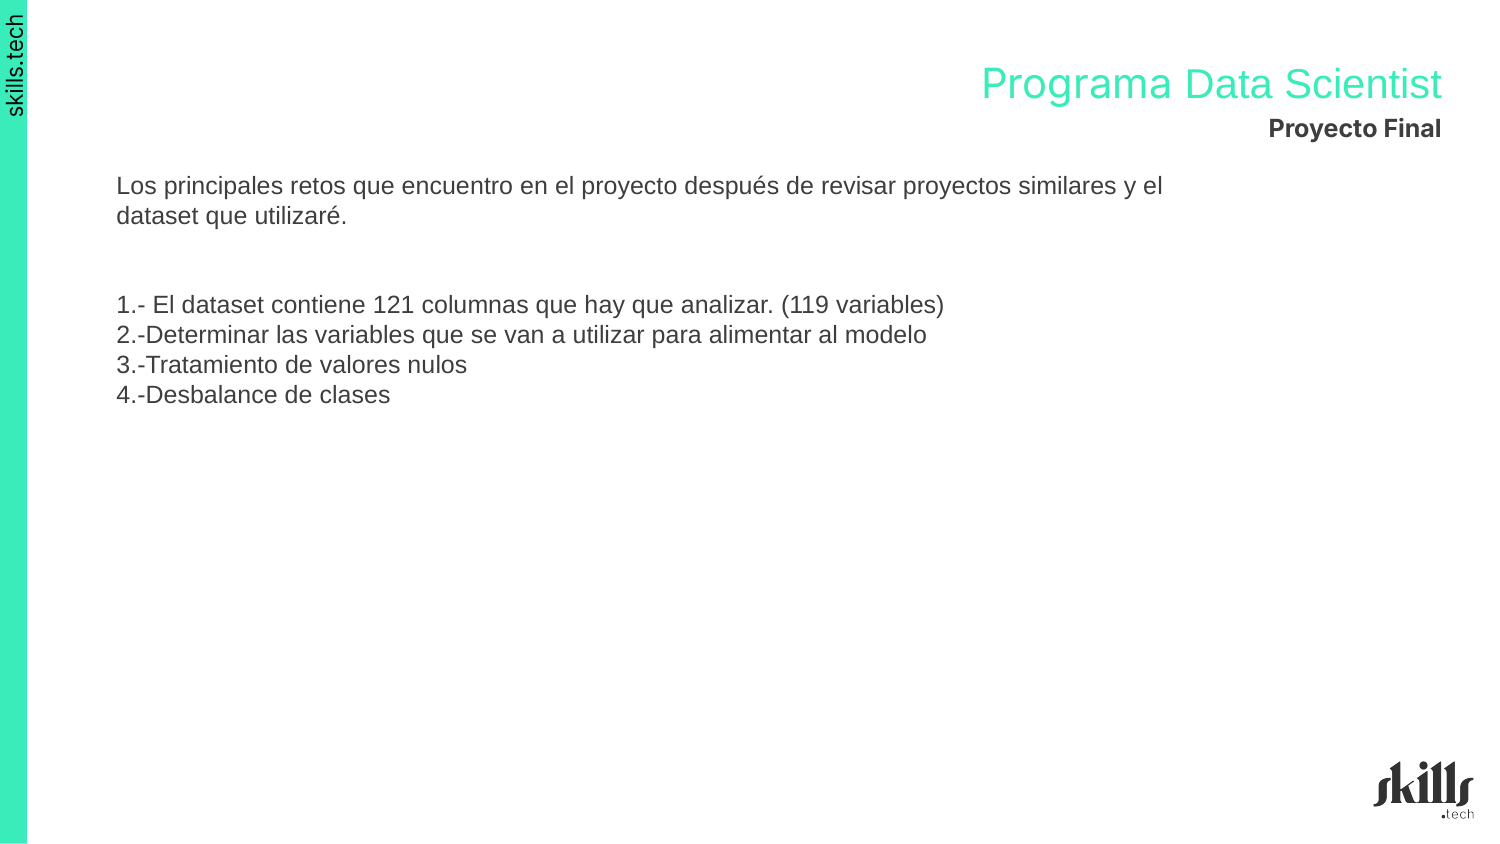

Programa Data Scientist
Proyecto Final
Los principales retos que encuentro en el proyecto después de revisar proyectos similares y el dataset que utilizaré.

1.- El dataset contiene 121 columnas que hay que analizar. (119 variables)
2.-Determinar las variables que se van a utilizar para alimentar al modelo
3.-Tratamiento de valores nulos
4.-Desbalance de clases